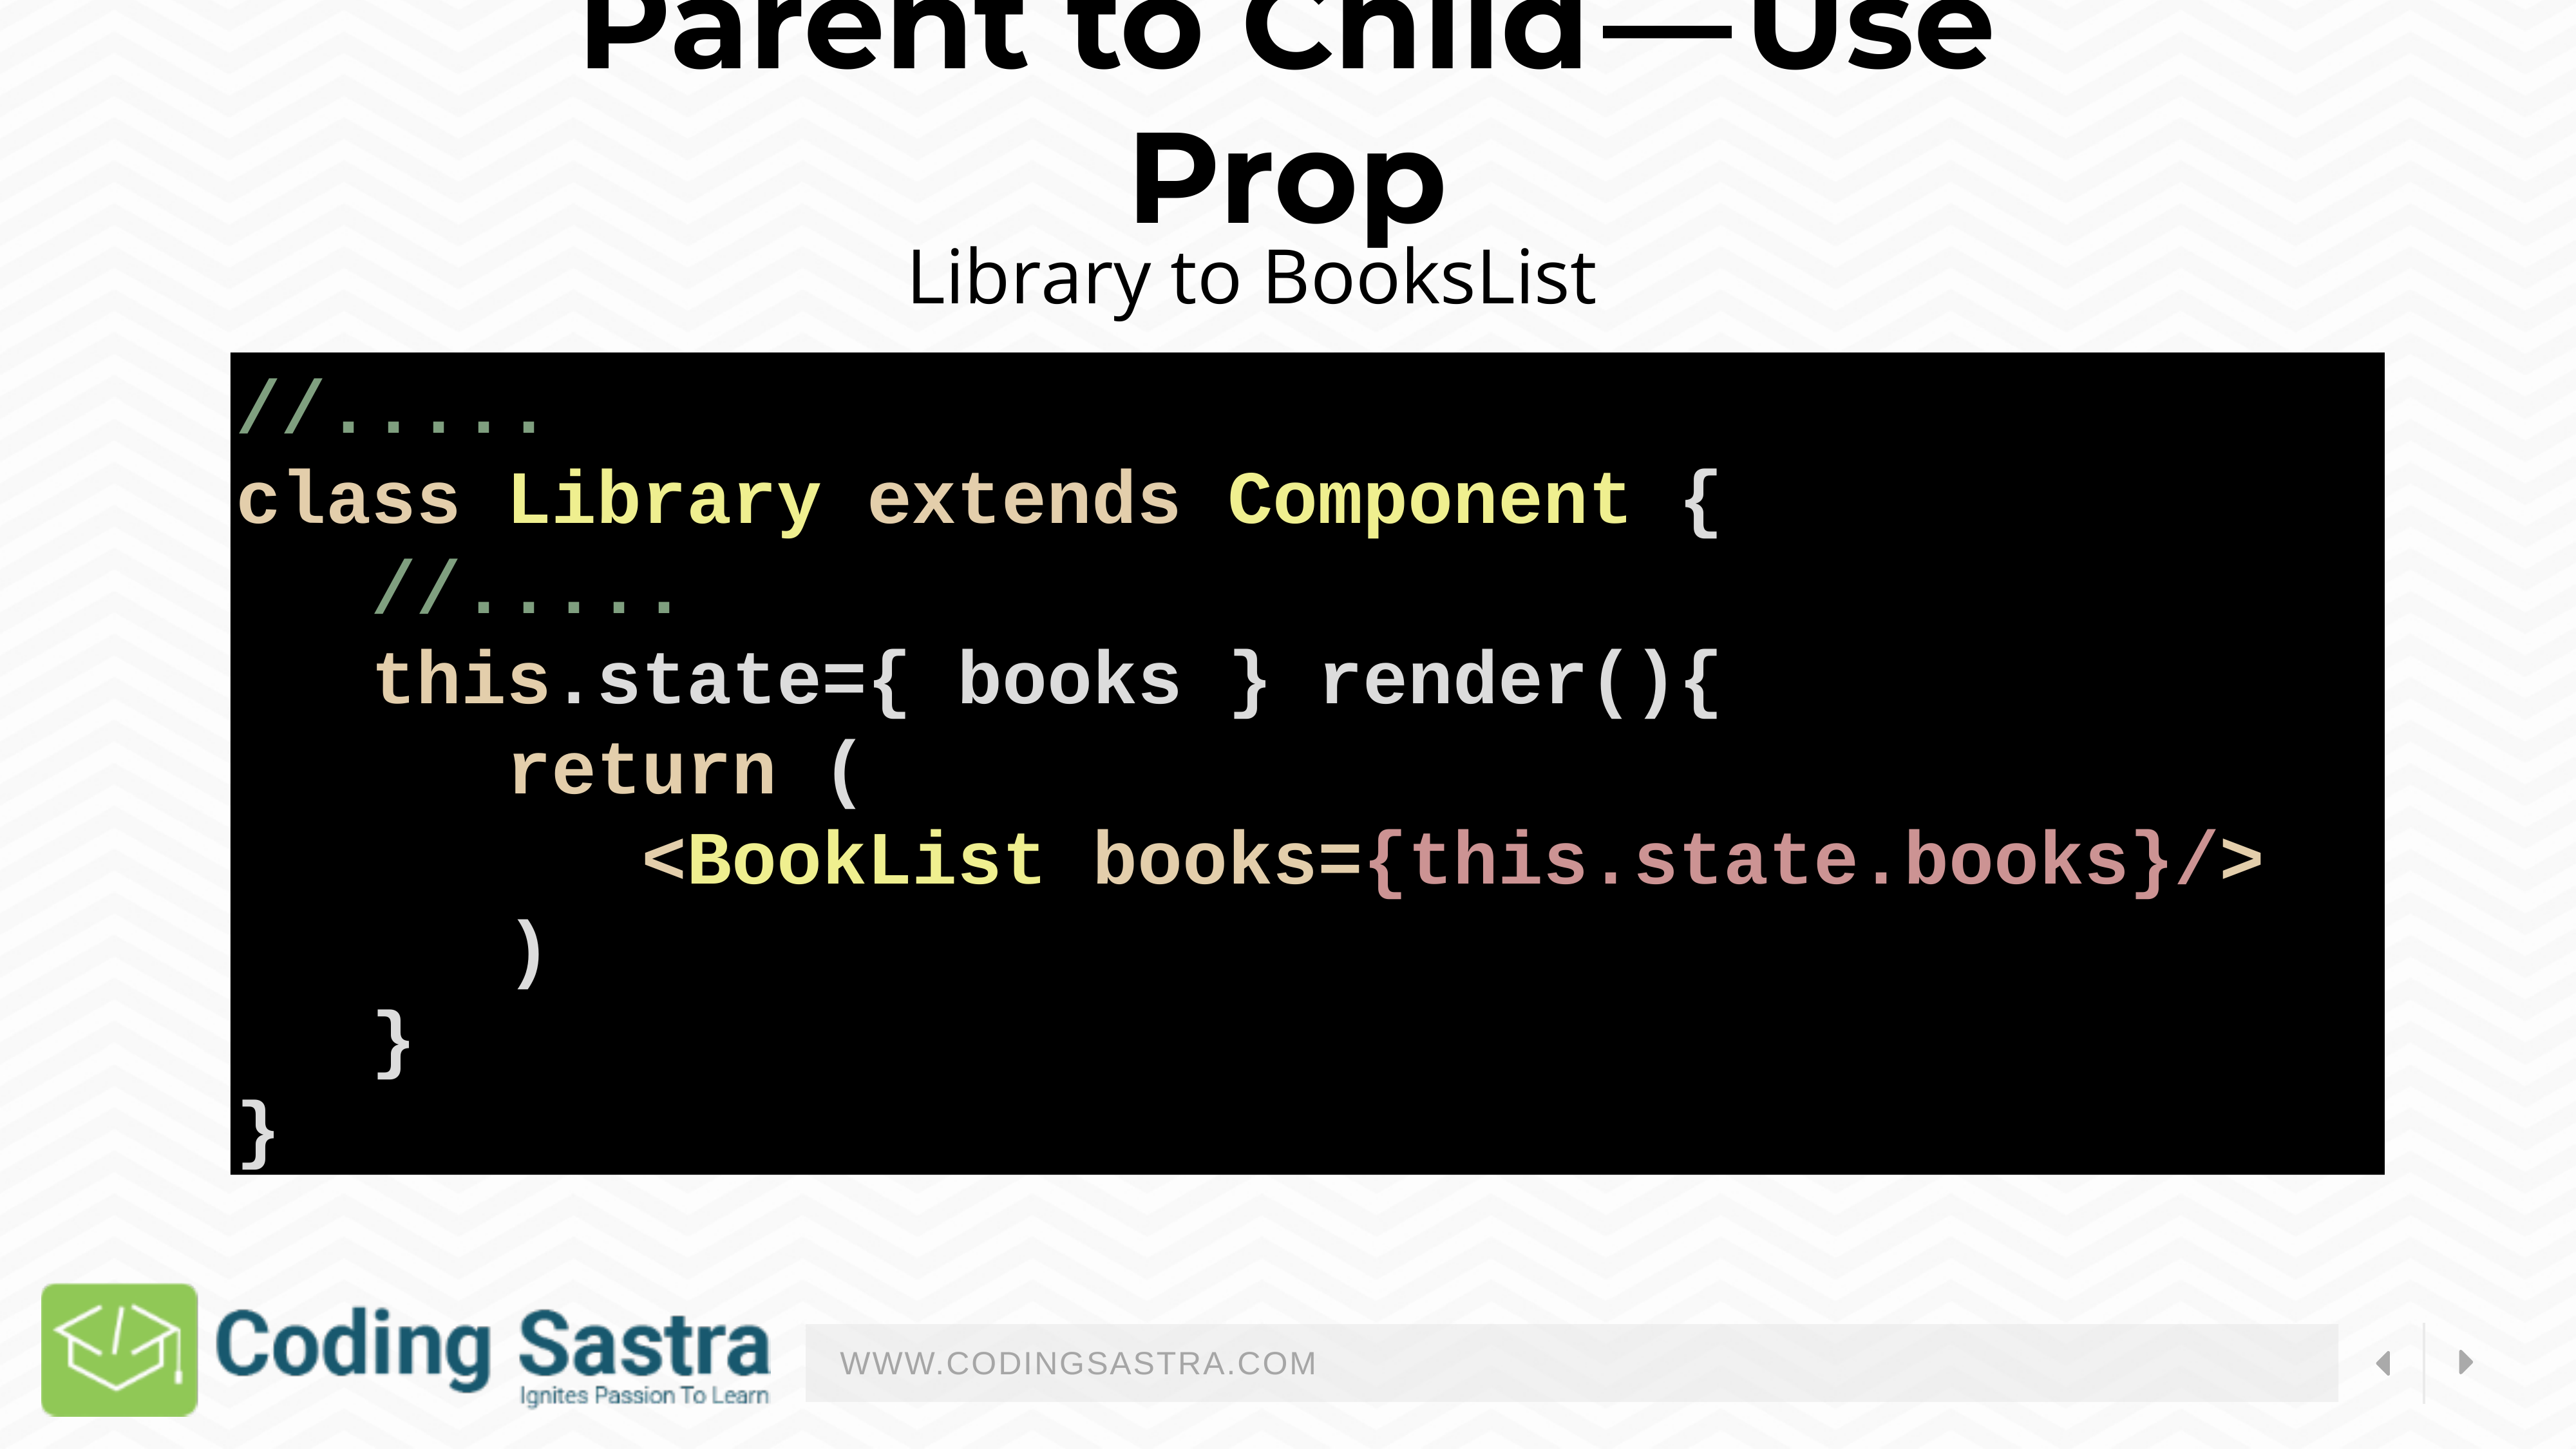

Parent to Child — Use Prop
Library to BooksList
//.....
class Library extends Component {
   //.....
   this.state={ books } render(){
      return (
         <BookList books={this.state.books}/>
      )
   }
}